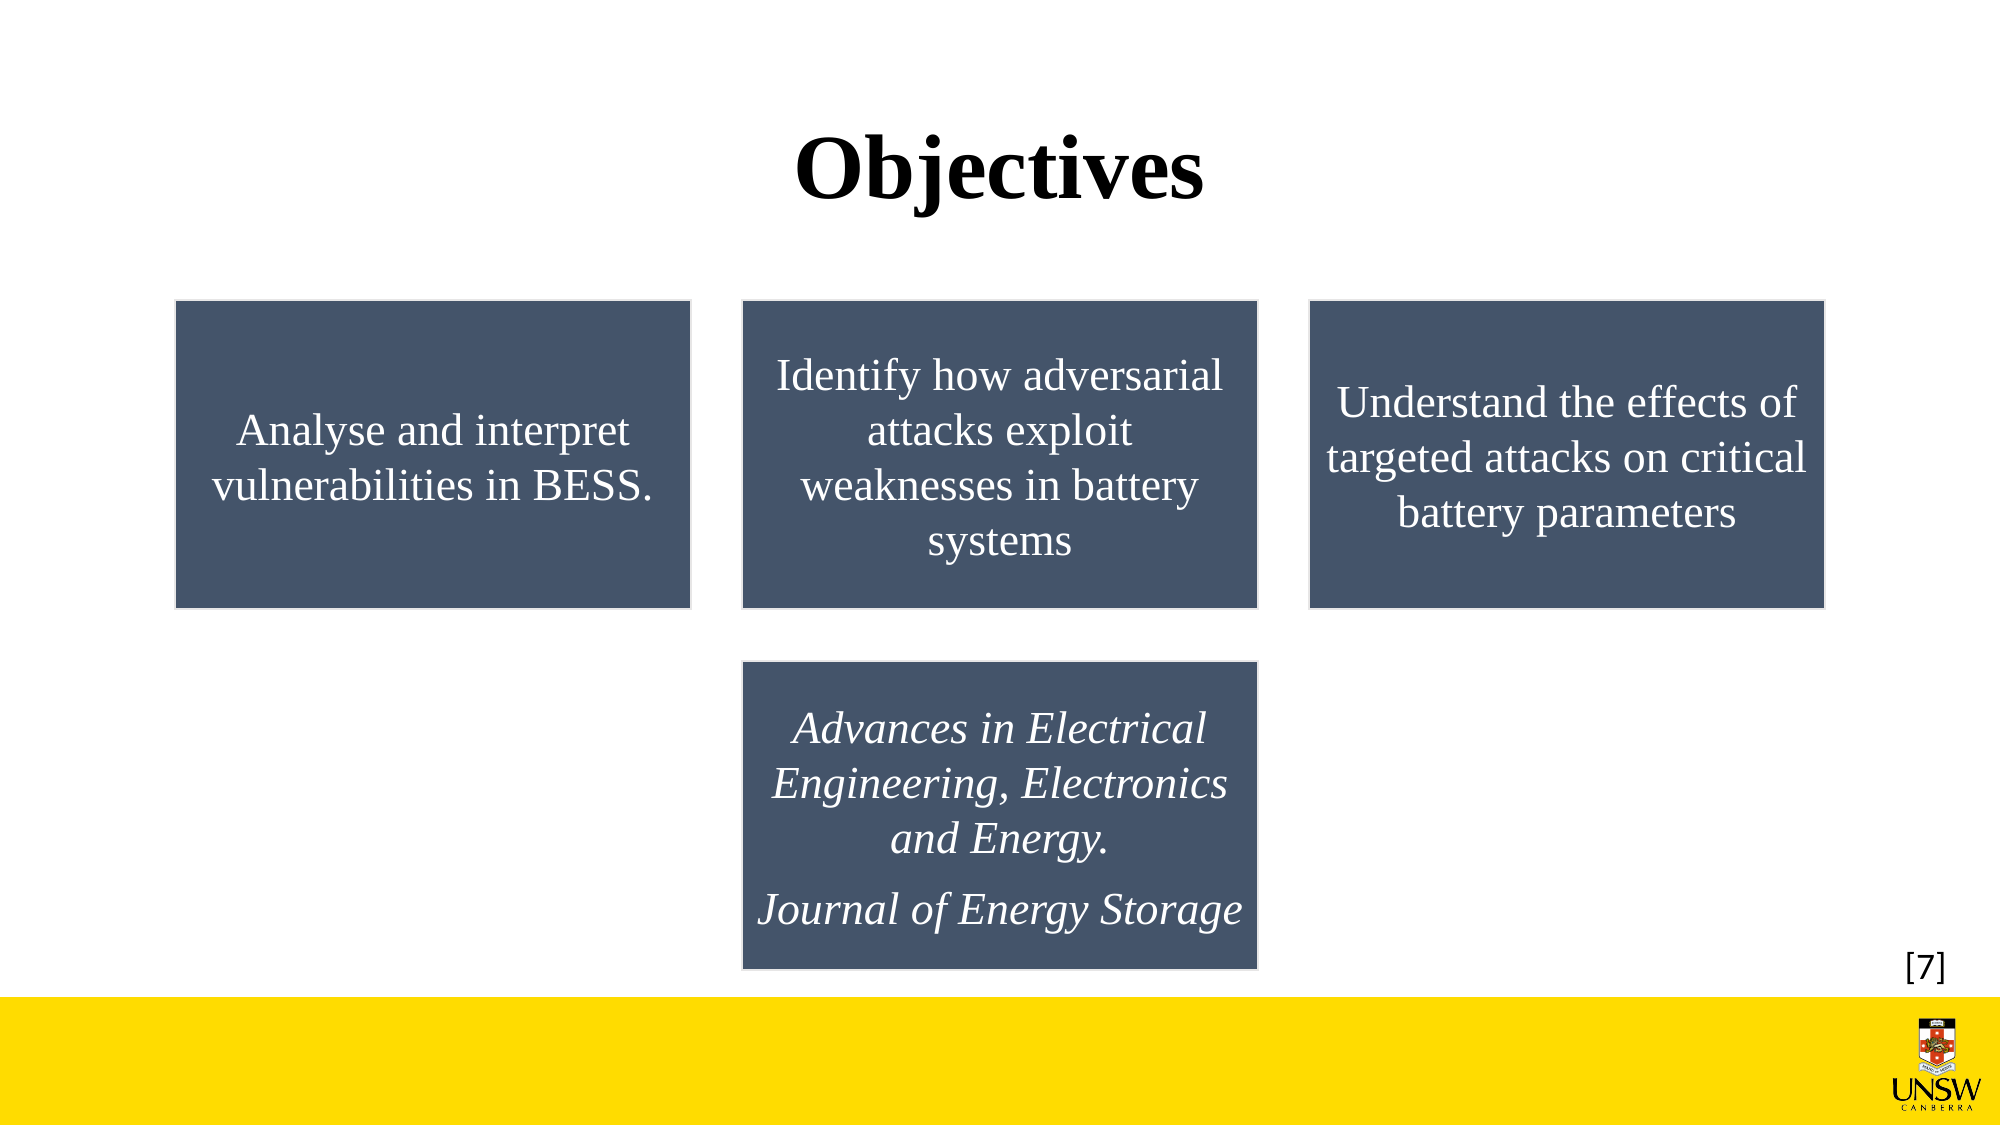

# Objectives
Analyse and interpret vulnerabilities in BESS.
Identify how adversarial attacks exploit weaknesses in battery systems
Understand the effects of targeted attacks on critical battery parameters
Advances in Electrical Engineering, Electronics and Energy.
Journal of Energy Storage
[7]